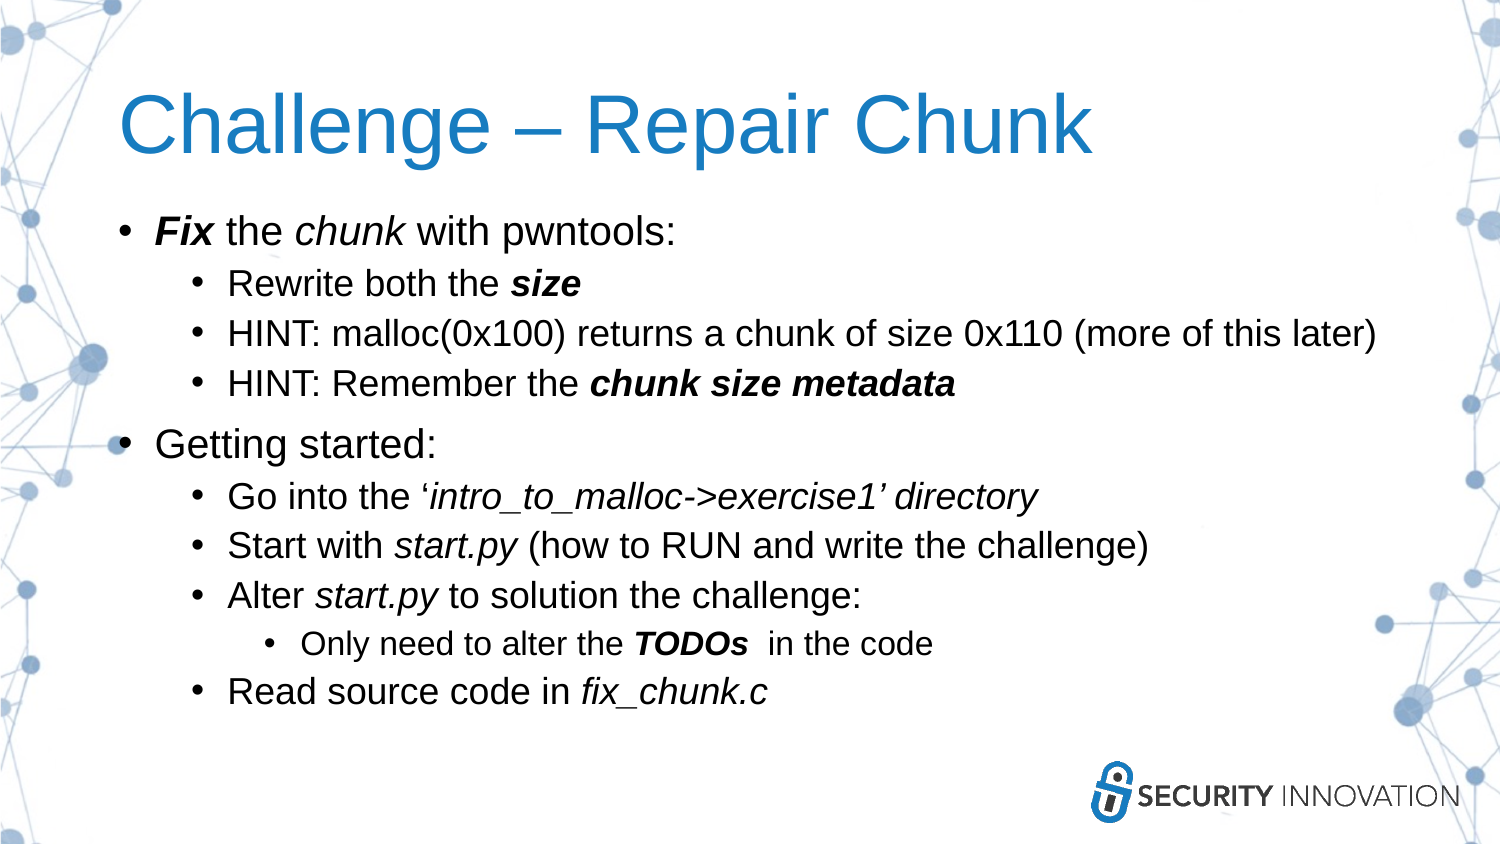

# Challenge – Repair Chunk
Fix the chunk with pwntools:
Rewrite both the size
HINT: malloc(0x100) returns a chunk of size 0x110 (more of this later)
HINT: Remember the chunk size metadata
Getting started:
Go into the ‘intro_to_malloc->exercise1’ directory
Start with start.py (how to RUN and write the challenge)
Alter start.py to solution the challenge:
Only need to alter the TODOs  in the code
Read source code in fix_chunk.c